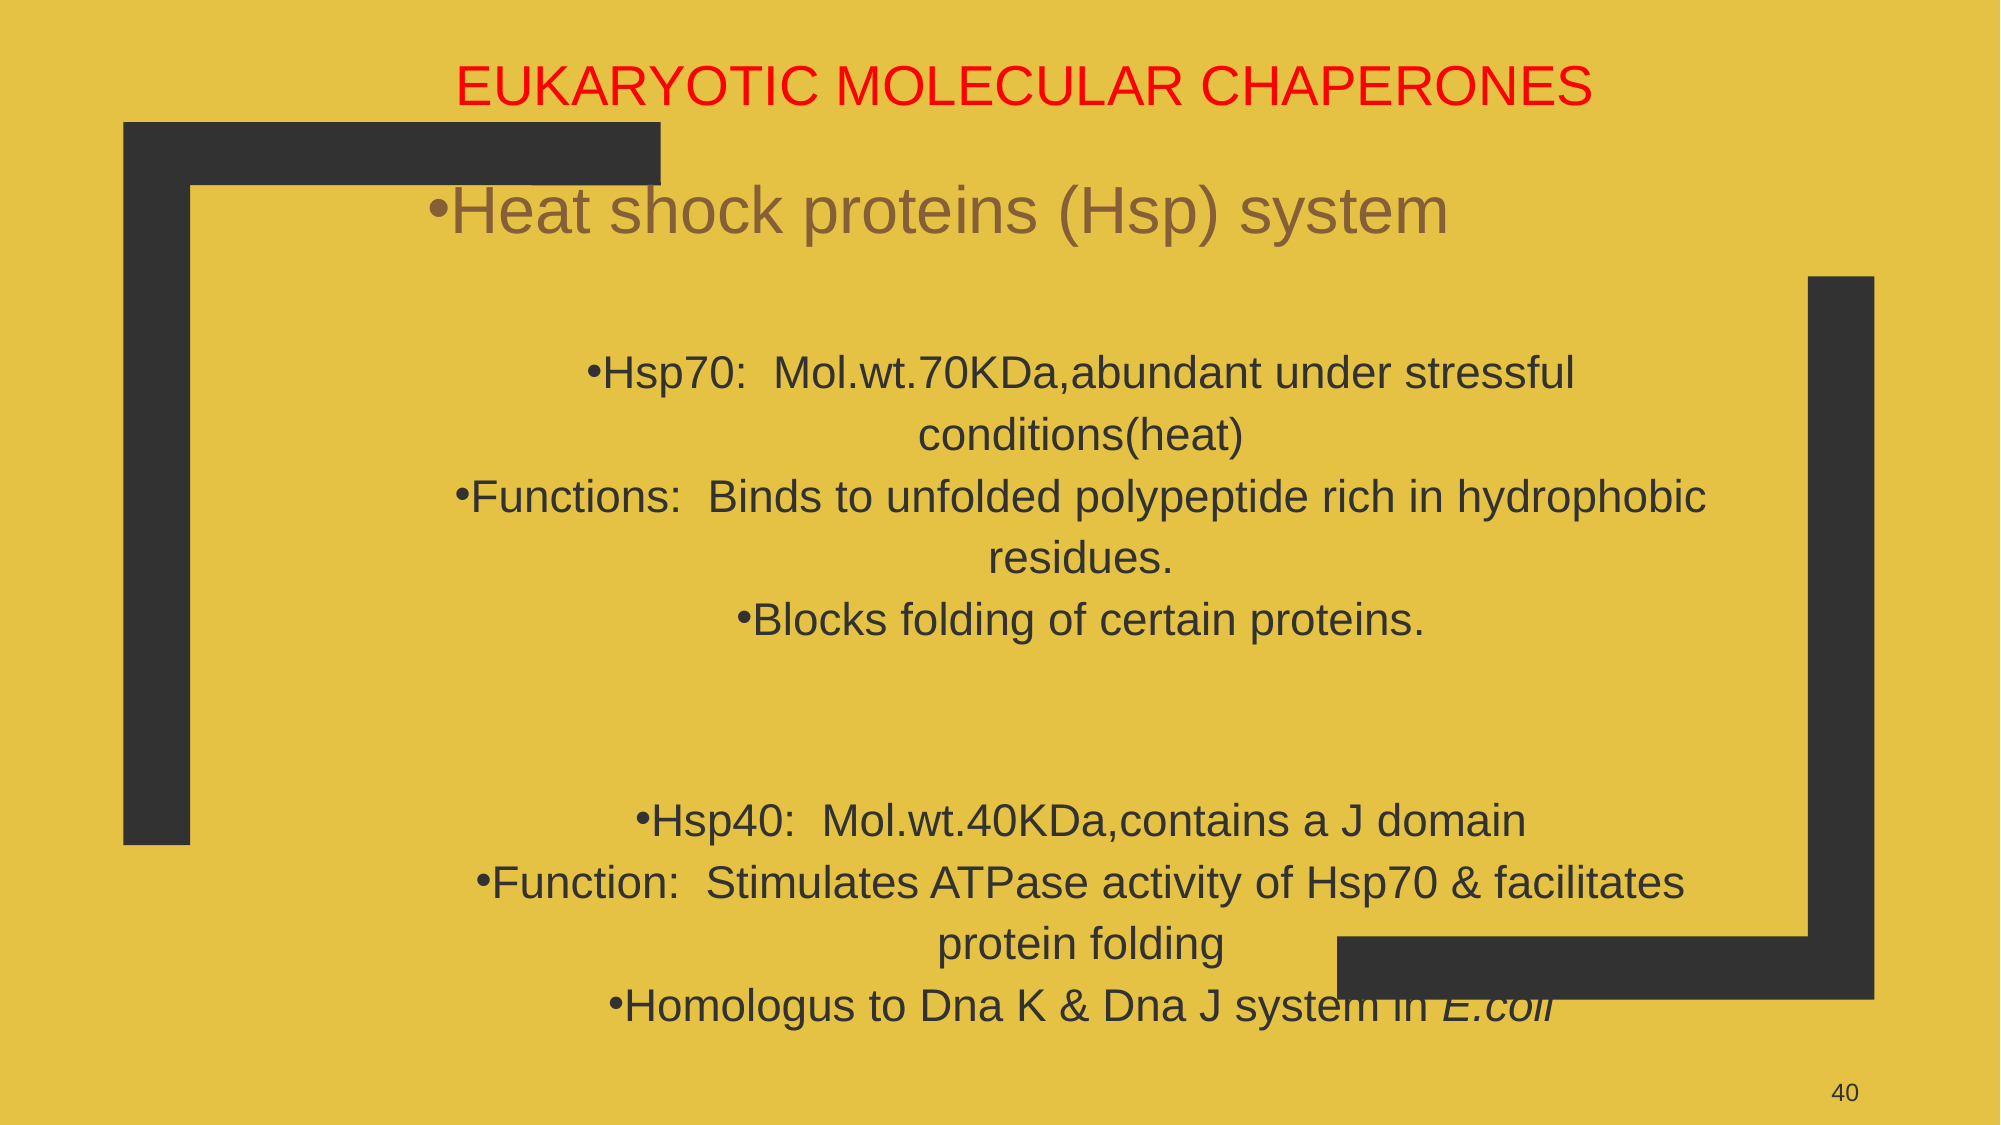

# Eukaryotic Molecular Chaperones
Heat shock proteins (Hsp) system

Hsp70:  Mol.wt.70KDa,abundant under stressful conditions(heat)
Functions:  Binds to unfolded polypeptide rich in hydrophobic residues.
Blocks folding of certain proteins.

Hsp40:  Mol.wt.40KDa,contains a J domain
Function:  Stimulates ATPase activity of Hsp70 & facilitates protein folding
Homologus to Dna K & Dna J system in E.coli
40